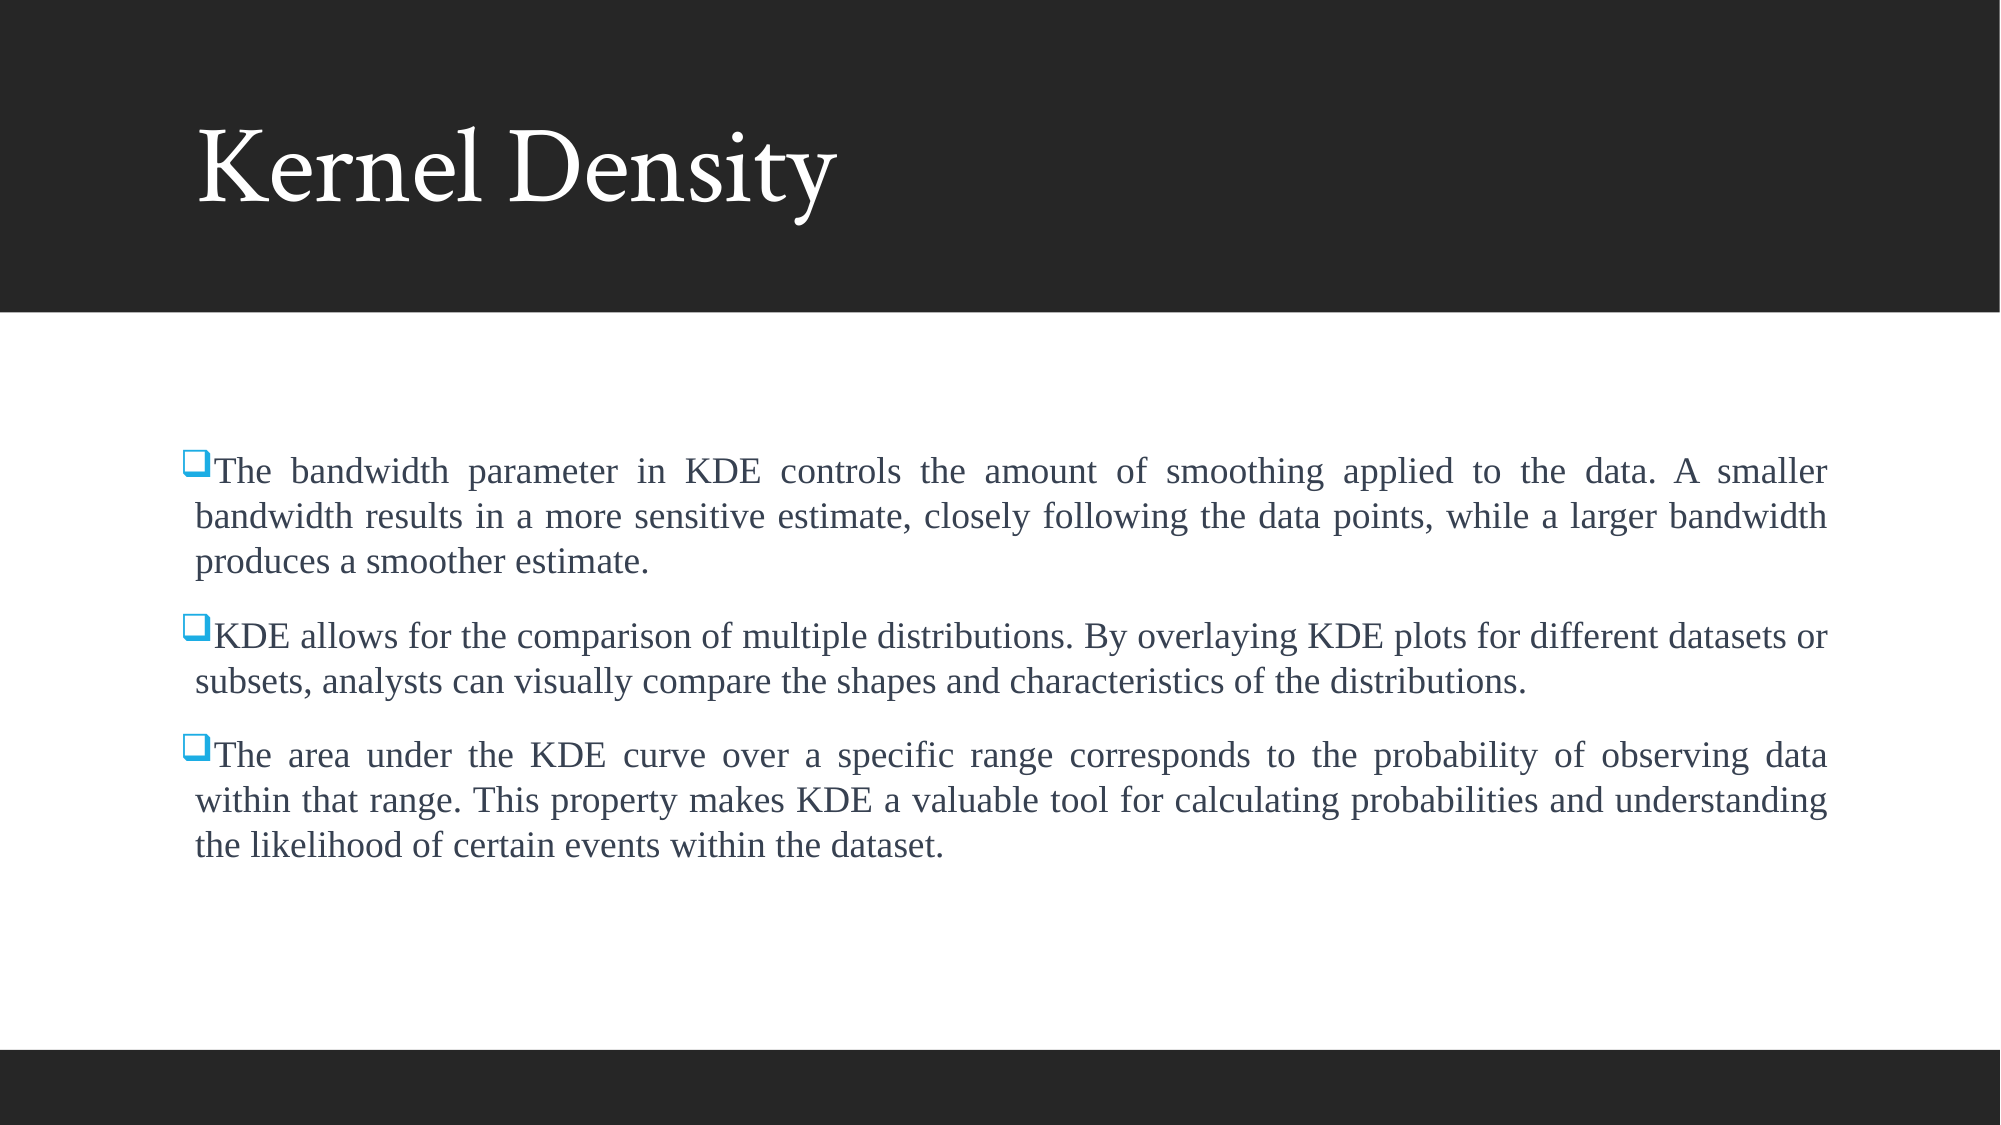

# Kernel Density
The bandwidth parameter in KDE controls the amount of smoothing applied to the data. A smaller bandwidth results in a more sensitive estimate, closely following the data points, while a larger bandwidth produces a smoother estimate.
KDE allows for the comparison of multiple distributions. By overlaying KDE plots for different datasets or subsets, analysts can visually compare the shapes and characteristics of the distributions.
The area under the KDE curve over a specific range corresponds to the probability of observing data within that range. This property makes KDE a valuable tool for calculating probabilities and understanding the likelihood of certain events within the dataset.